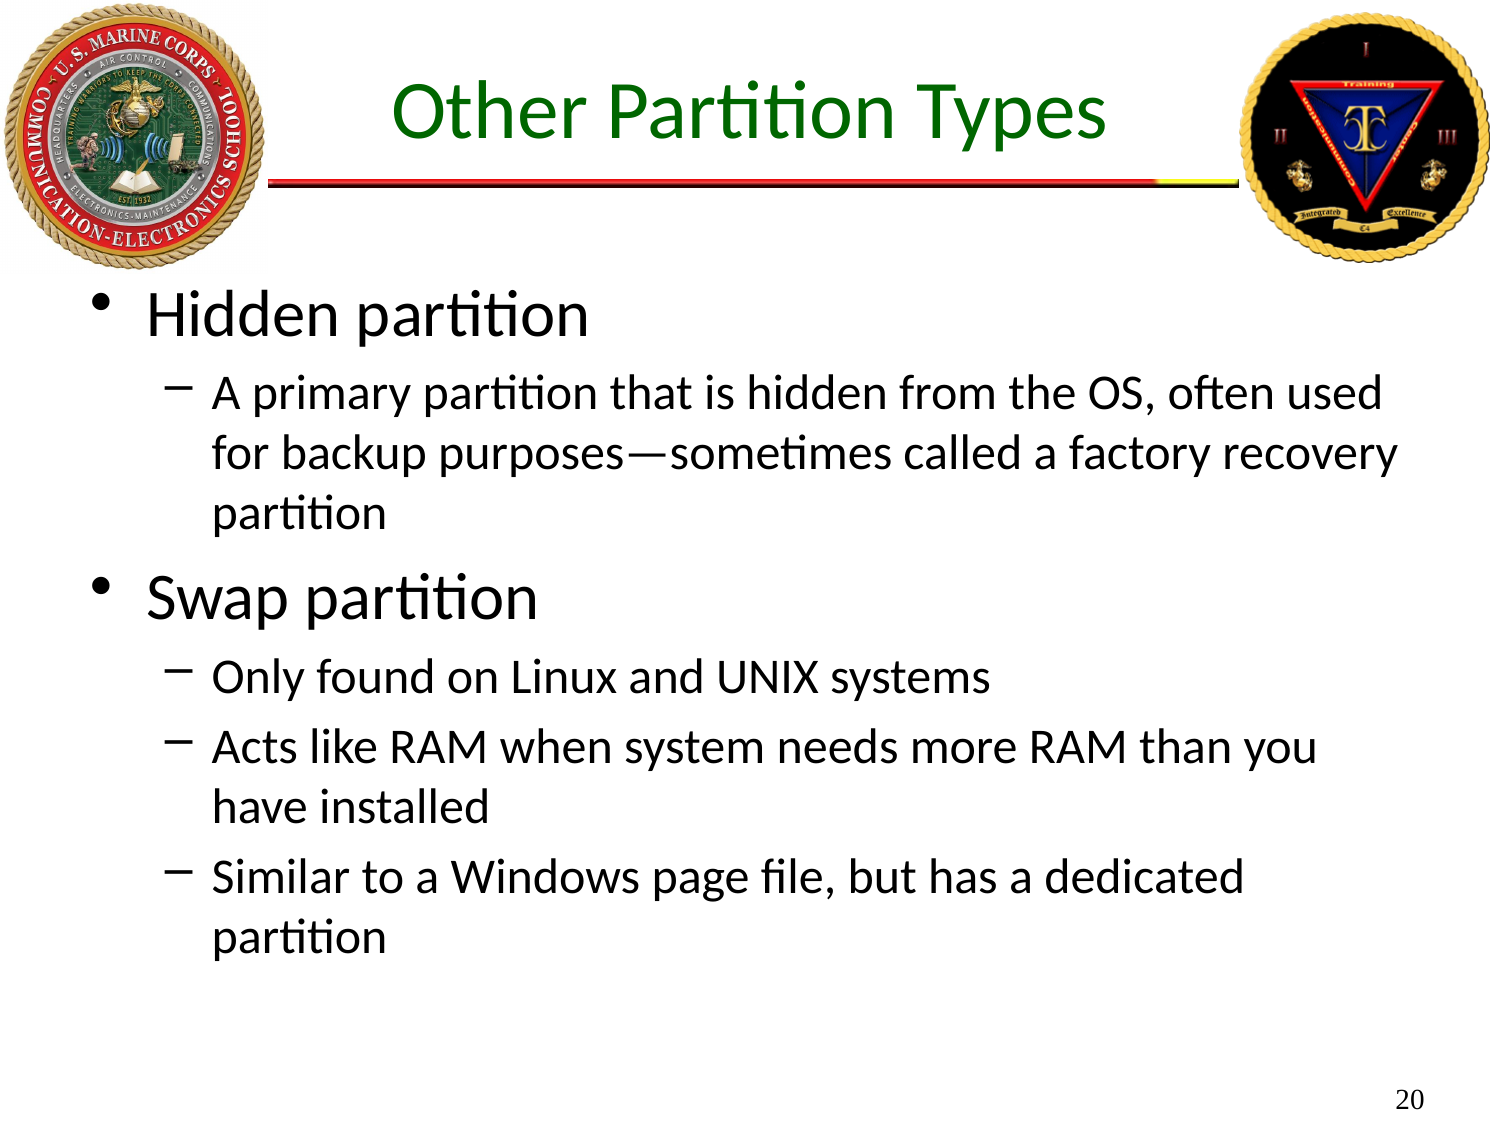

# Other Partition Types
Hidden partition
A primary partition that is hidden from the OS, often used for backup purposes—sometimes called a factory recovery partition
Swap partition
Only found on Linux and UNIX systems
Acts like RAM when system needs more RAM than you have installed
Similar to a Windows page file, but has a dedicated partition